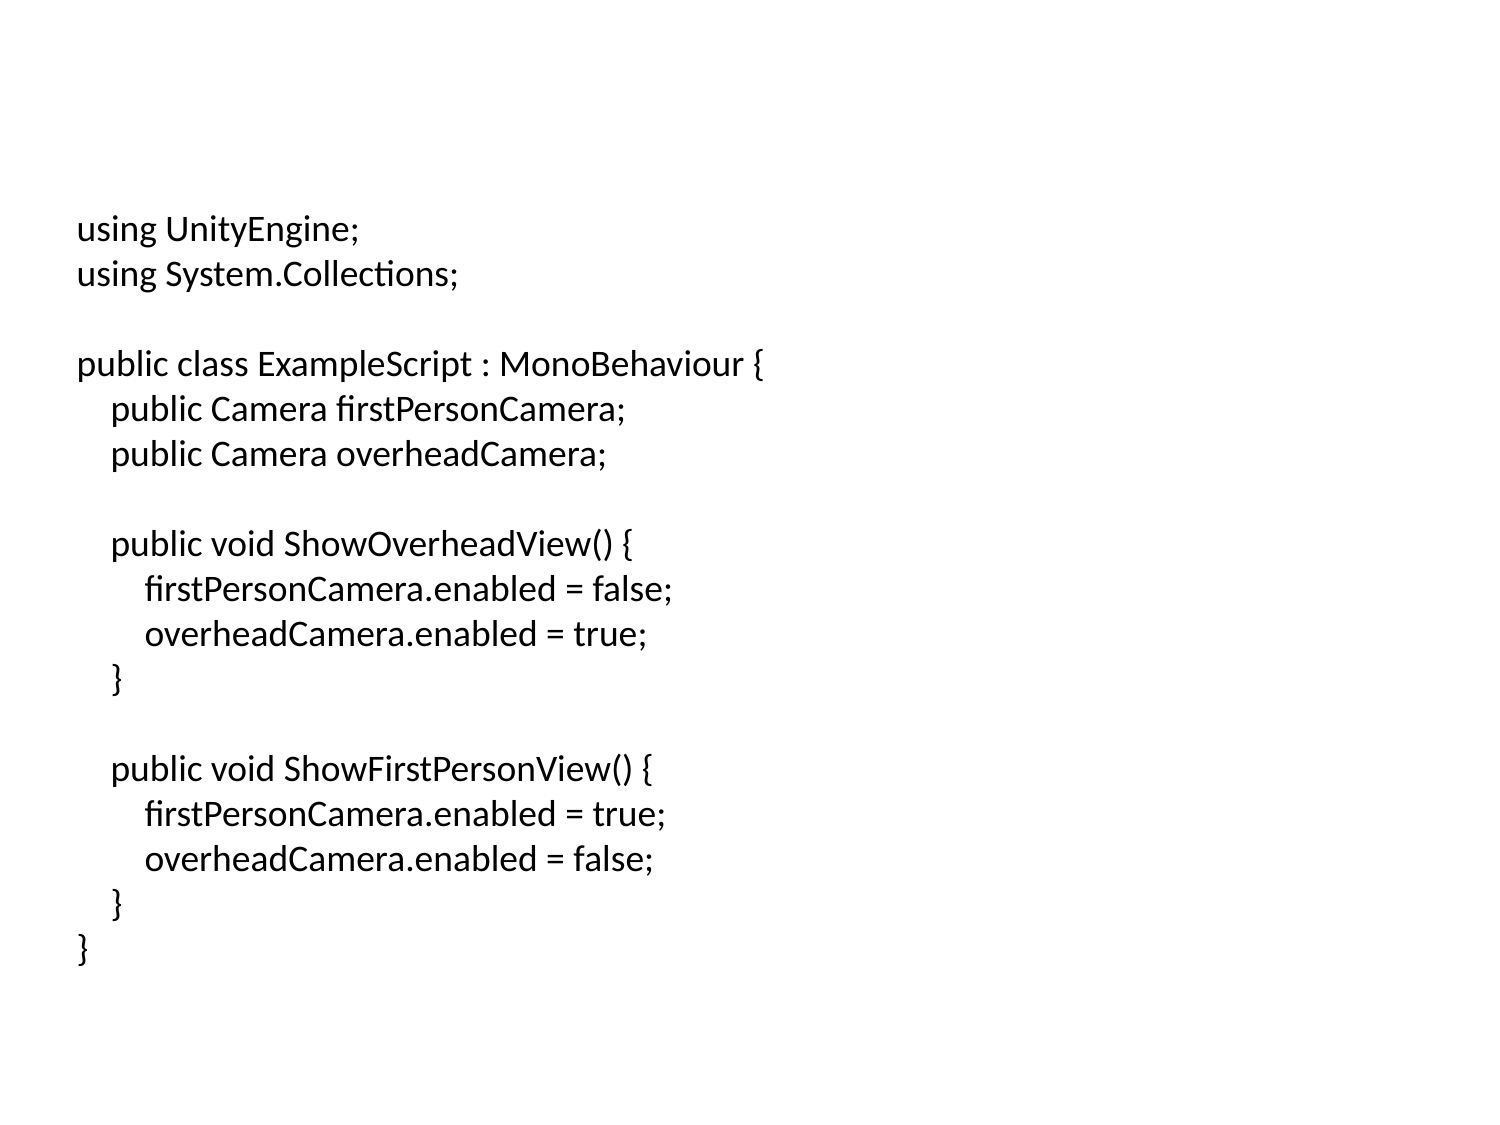

#
using UnityEngine;
using System.Collections;

public class ExampleScript : MonoBehaviour {
    public Camera firstPersonCamera;
    public Camera overheadCamera;

    public void ShowOverheadView() {
        firstPersonCamera.enabled = false;
        overheadCamera.enabled = true;
    }

    public void ShowFirstPersonView() {
        firstPersonCamera.enabled = true;
        overheadCamera.enabled = false;
    }
}